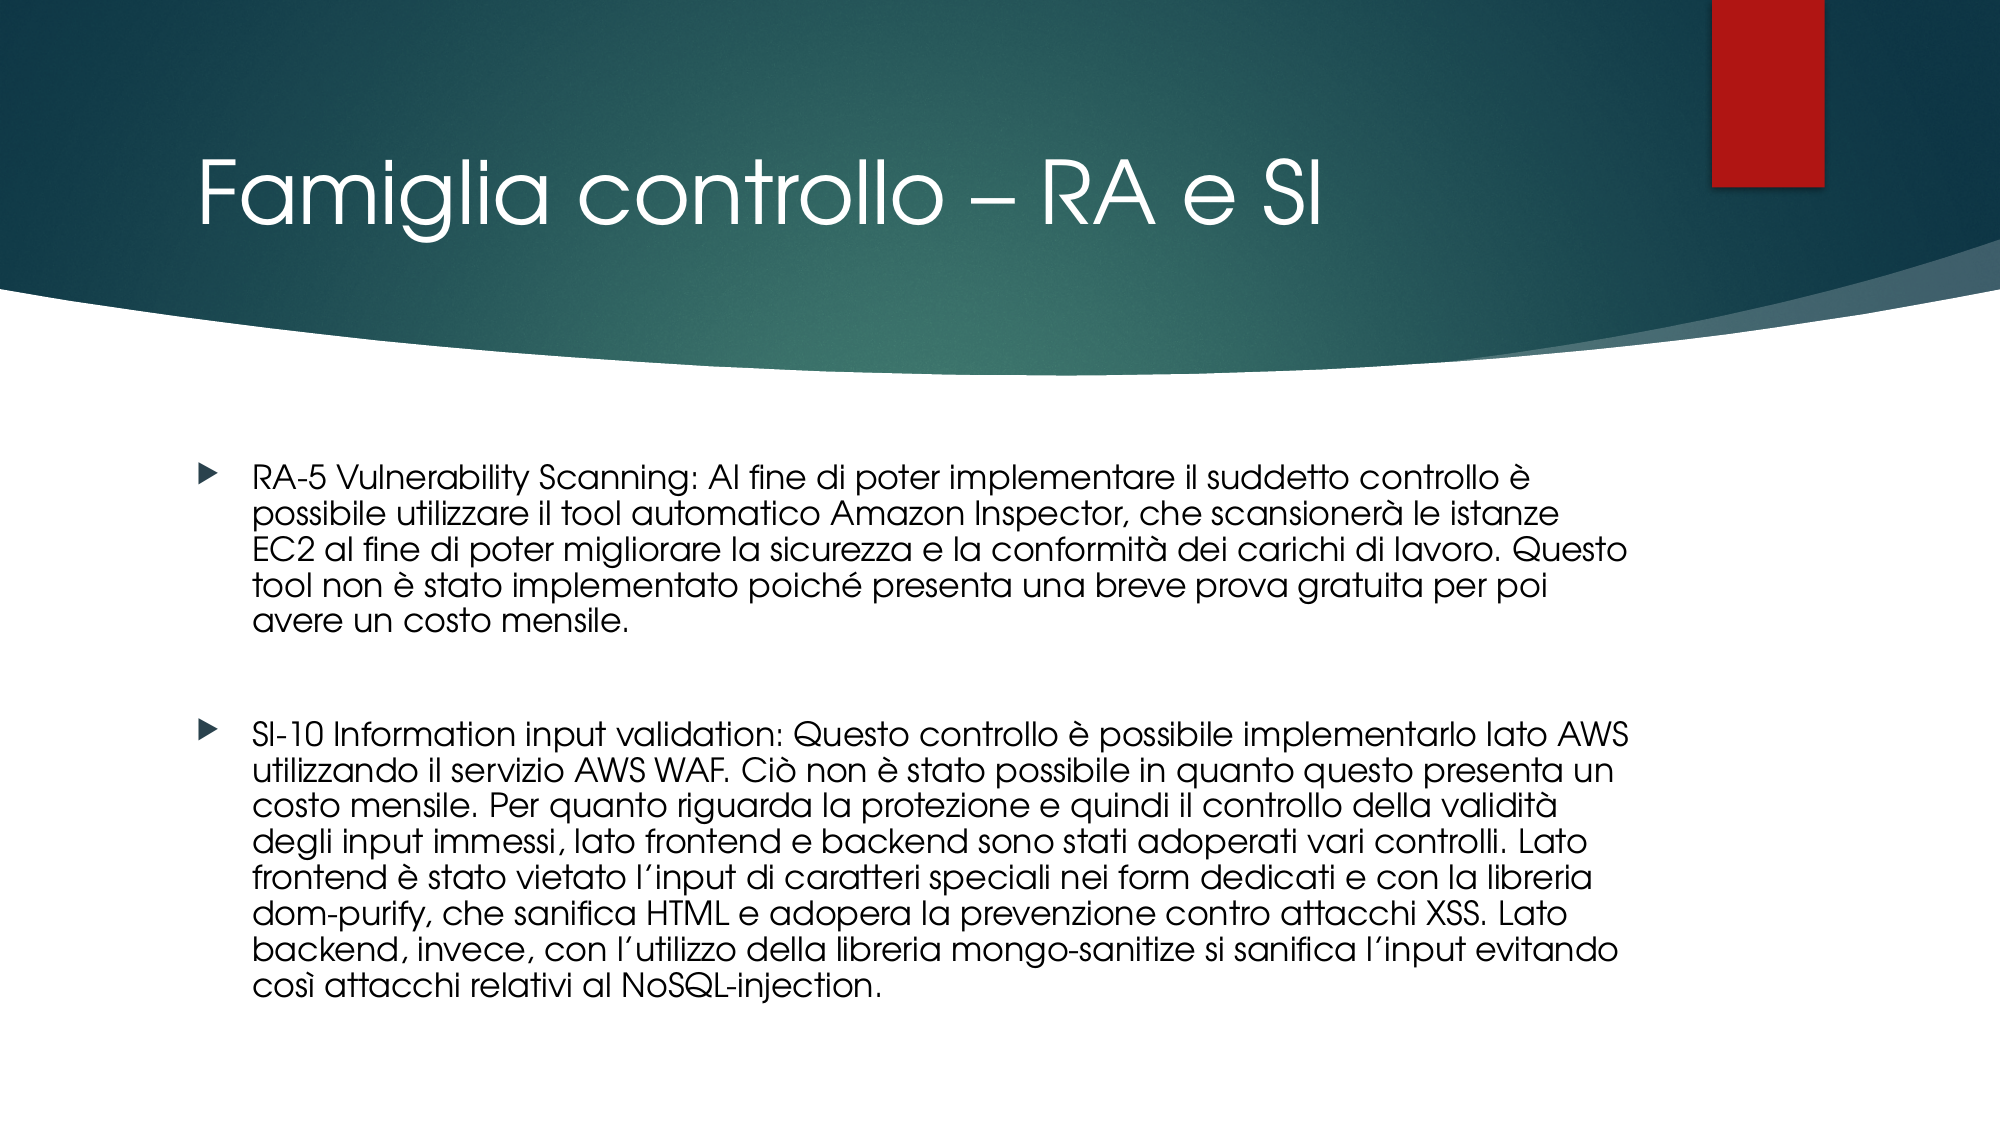

# Famiglia controllo – RA e SI

RA-5 Vulnerability Scanning: Al fine di poter implementare il suddetto controllo è possibile utilizzare il tool automatico Amazon Inspector, che scansionerà le istanze EC2 al fine di poter migliorare la sicurezza e la conformità dei carichi di lavoro. Questo tool non è stato implementato poiché presenta una breve prova gratuita per poi avere un costo mensile.

SI-10 Information input validation: Questo controllo è possibile implementarlo lato AWS utilizzando il servizio AWS WAF. Ciò non è stato possibile in quanto questo presenta un costo mensile. Per quanto riguarda la protezione e quindi il controllo della validità degli input immessi, lato frontend e backend sono stati adoperati vari controlli. Lato frontend è stato vietato l’input di caratteri speciali nei form dedicati e con la libreria dom-purify, che sanifica HTML e adopera la prevenzione contro attacchi XSS. Lato backend, invece, con l’utilizzo della libreria mongo-sanitize si sanifica l’input evitando così attacchi relativi al NoSQL-injection.